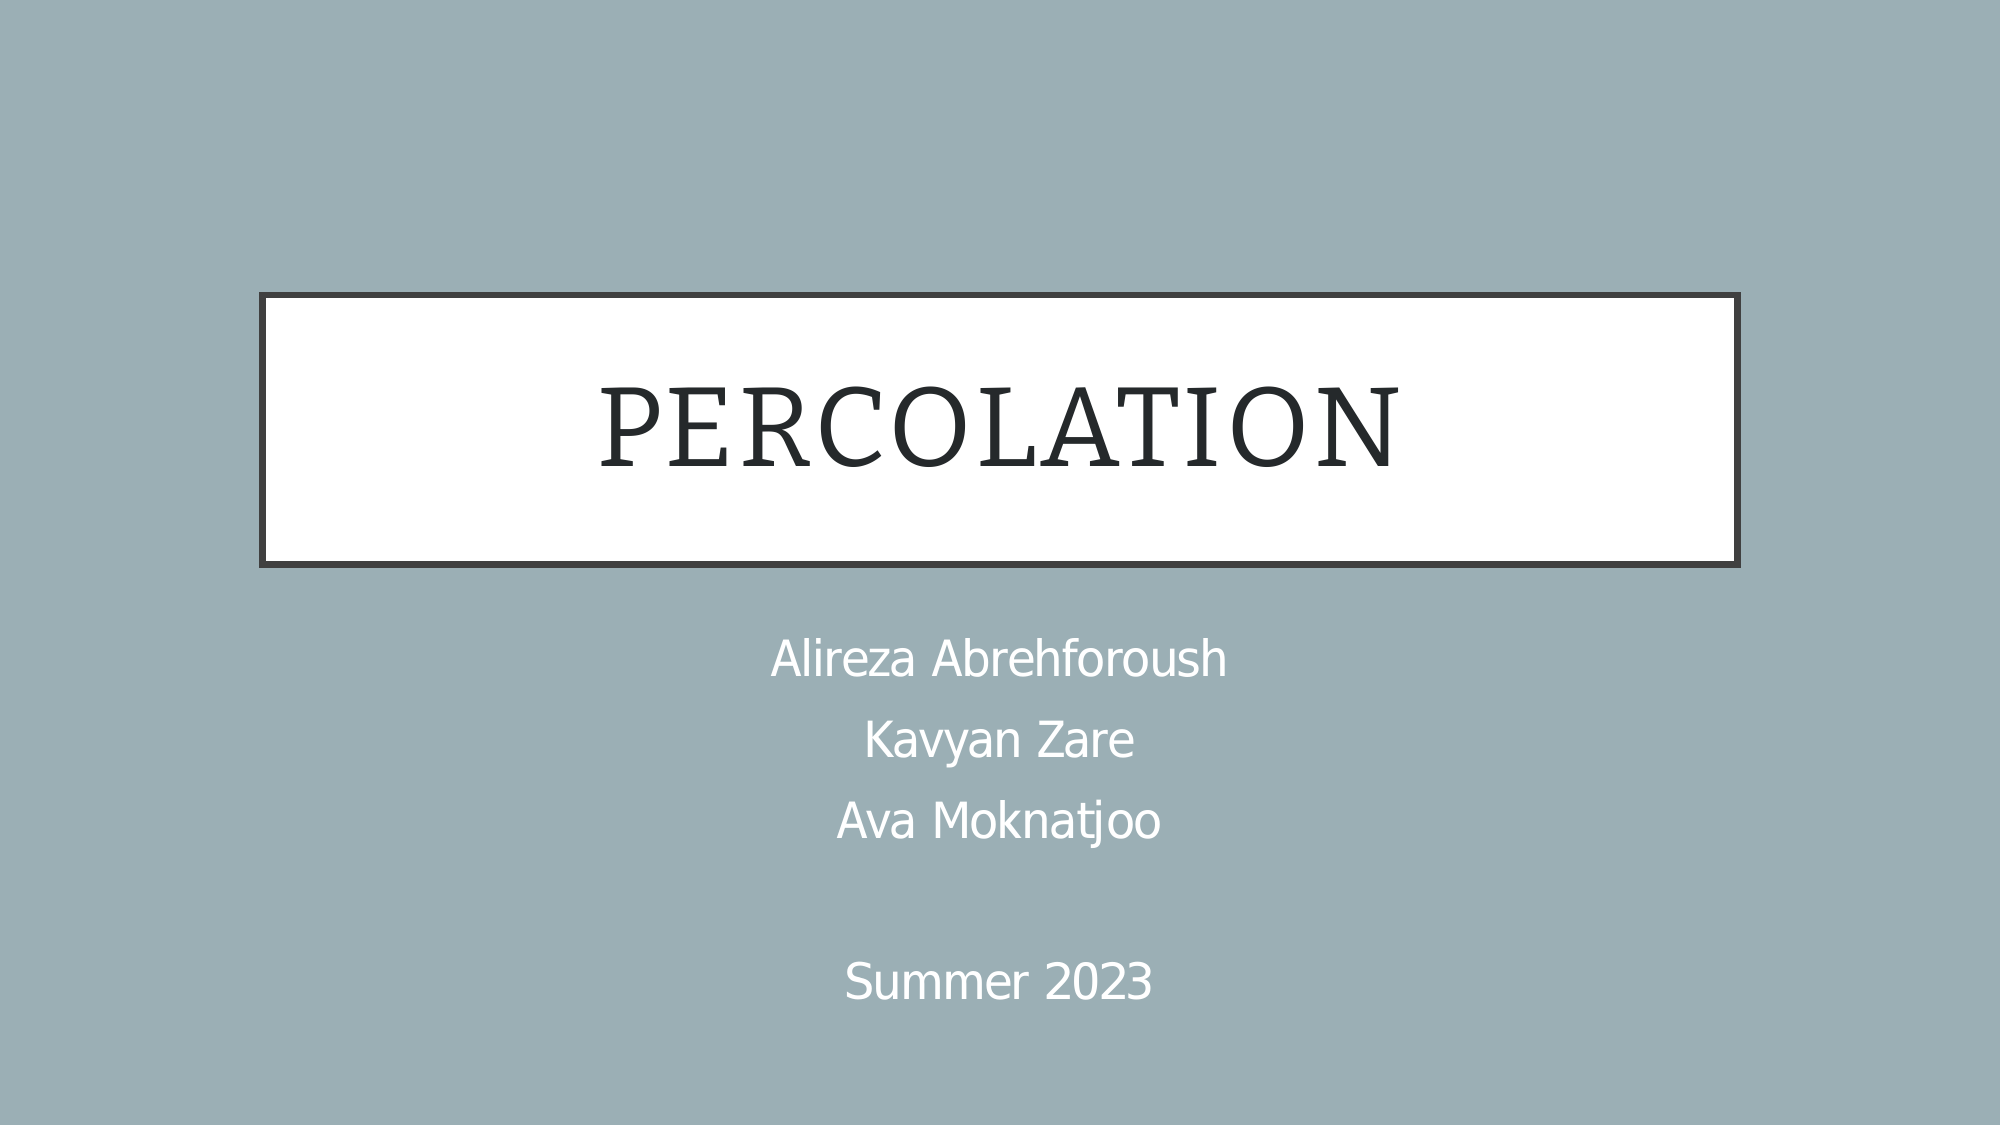

# PERCOLATION
Alireza Abrehforoush
Kavyan Zare
Ava Moknatjoo

Summer 2023